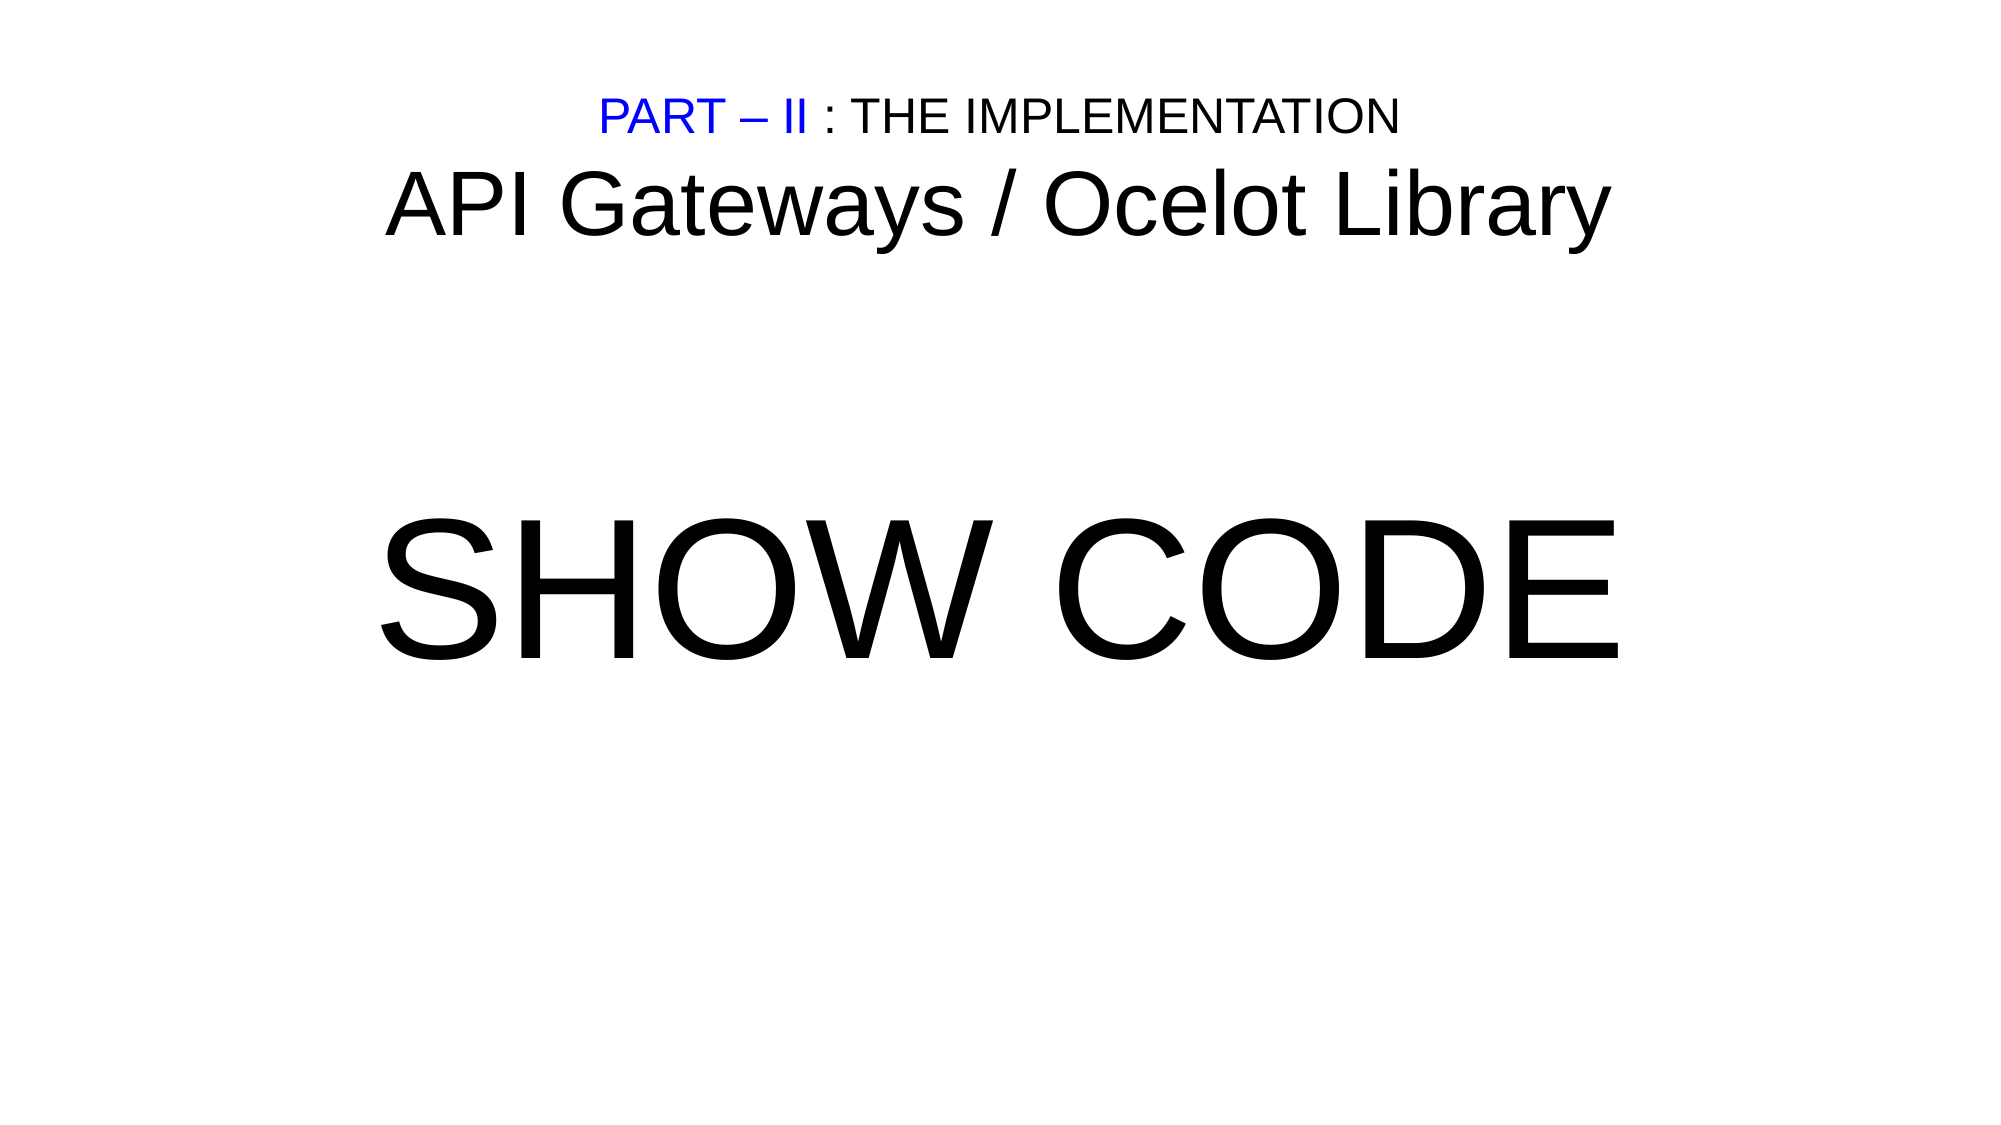

PART – II : THE IMPLEMENTATION
API Gateways / Ocelot Library
SHOW CODE